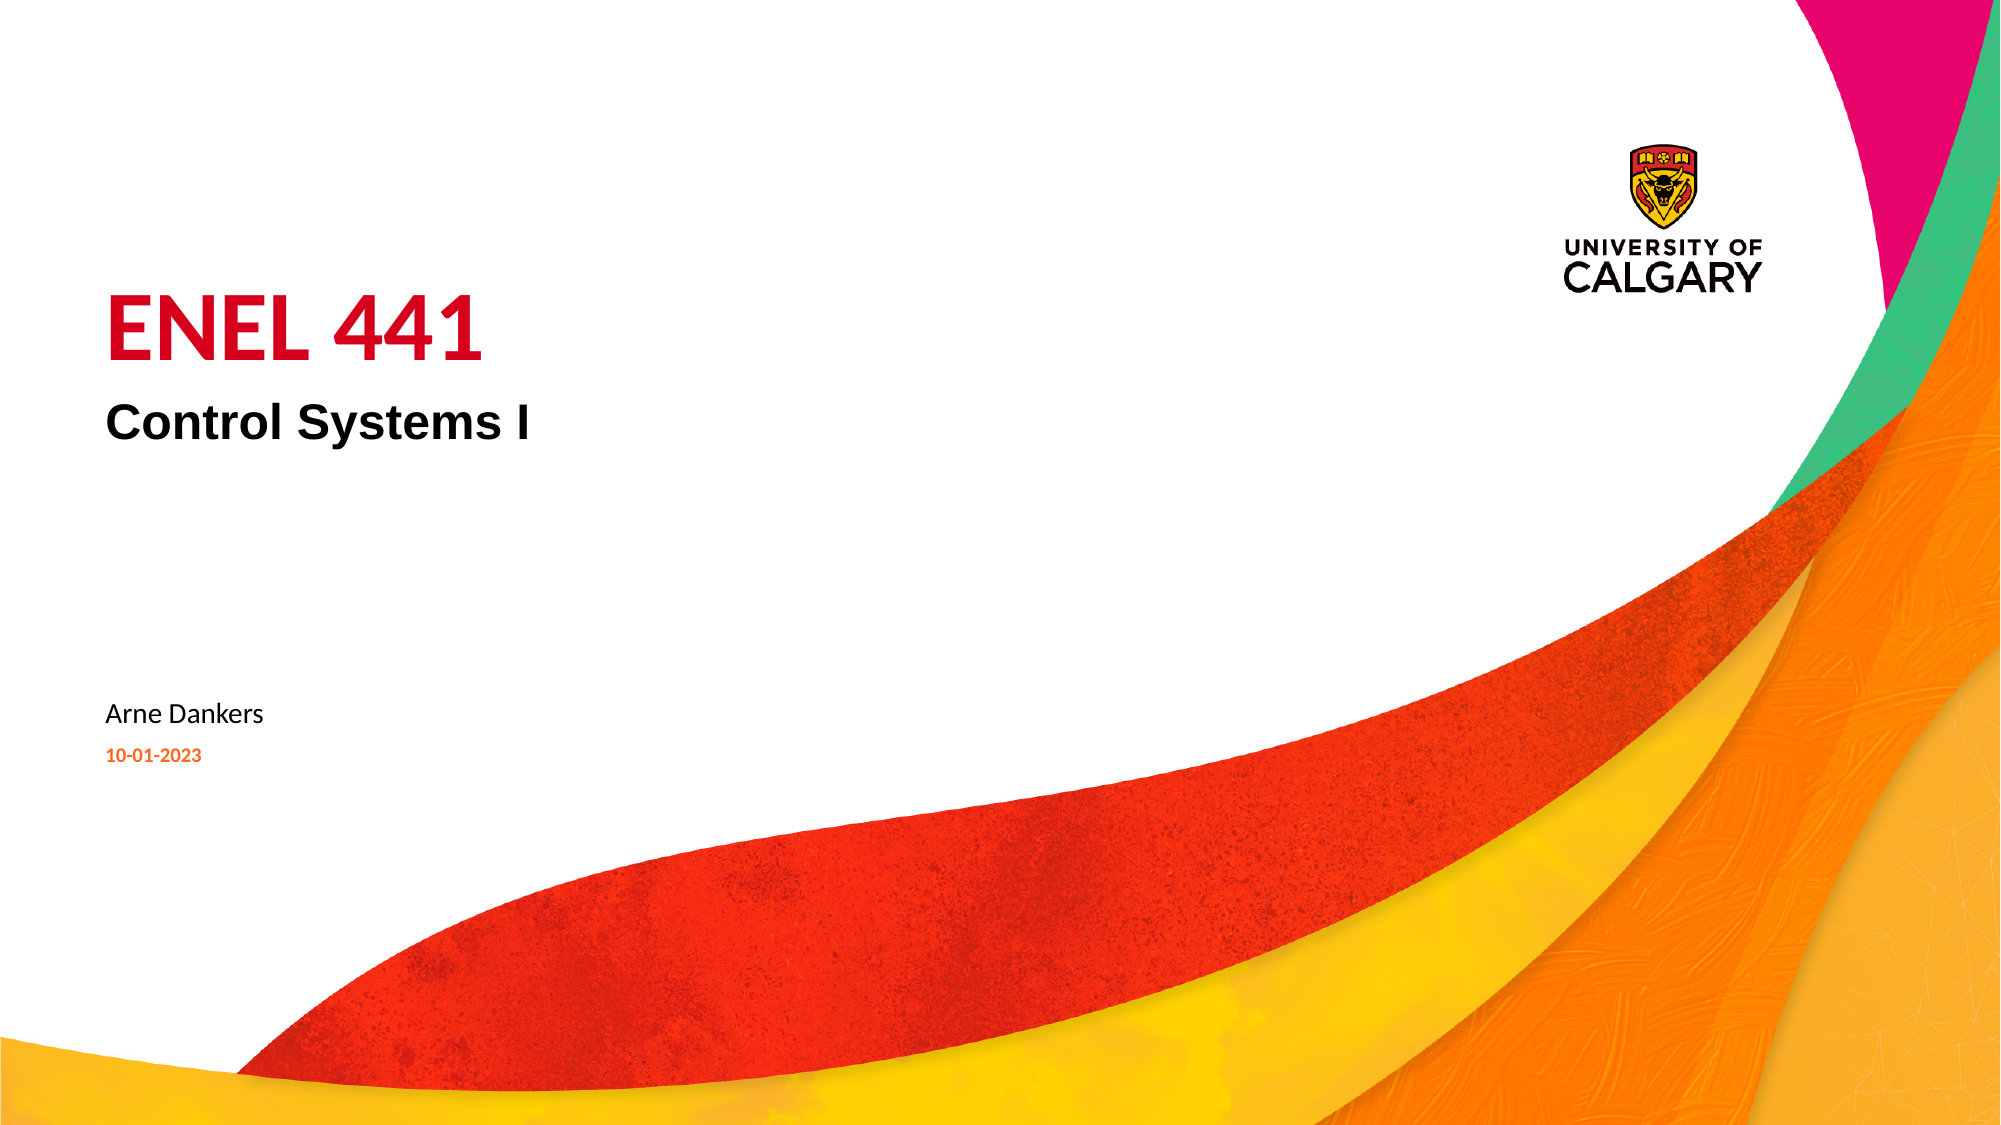

# ENEL 441
Control Systems I
Arne Dankers
10-01-2023